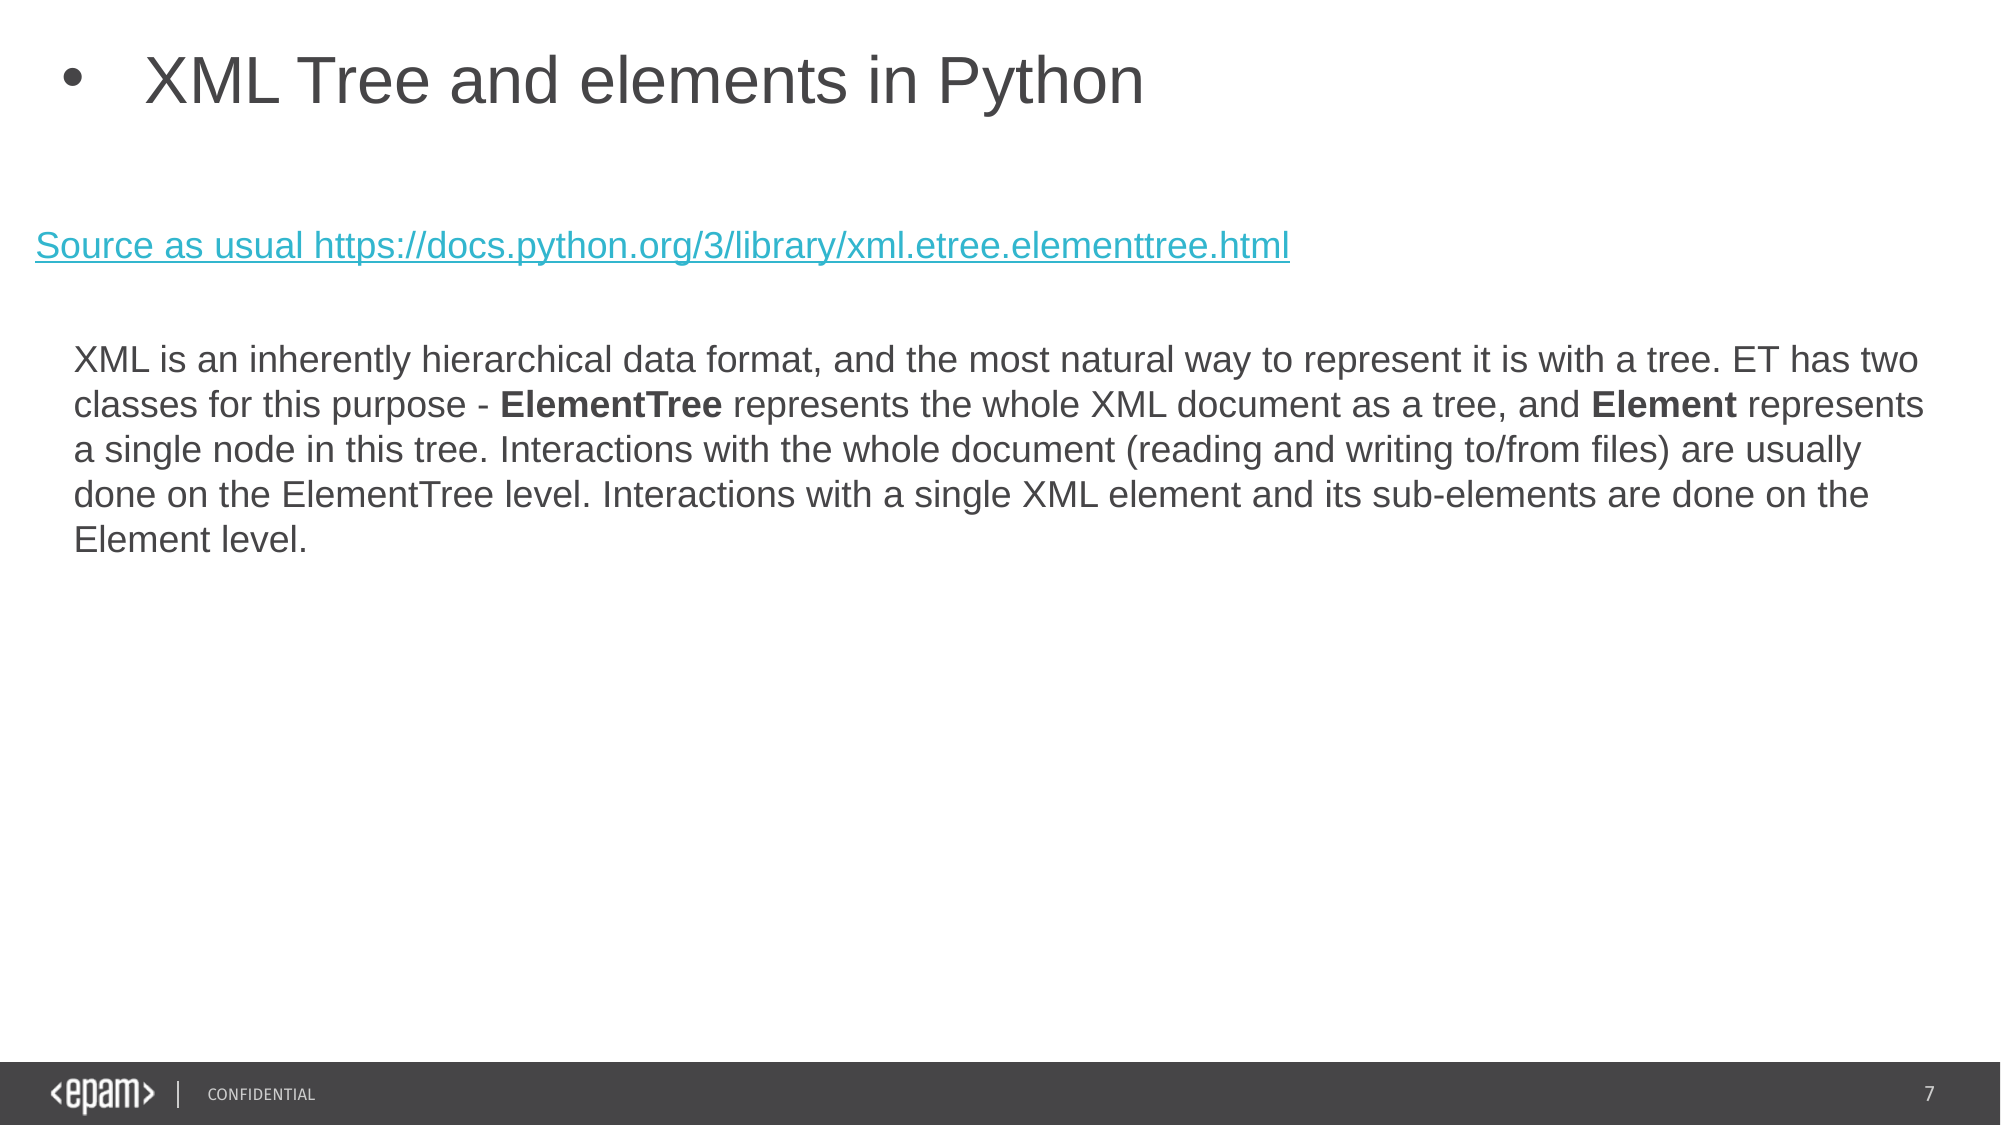

XML Tree and elements in Python

Source as usual https://docs.python.org/3/library/xml.etree.elementtree.html

XML is an inherently hierarchical data format, and the most natural way to represent it is with a tree. ET has two classes for this purpose - ElementTree represents the whole XML document as a tree, and Element represents a single node in this tree. Interactions with the whole document (reading and writing to/from files) are usually done on the ElementTree level. Interactions with a single XML element and its sub-elements are done on the Element level.